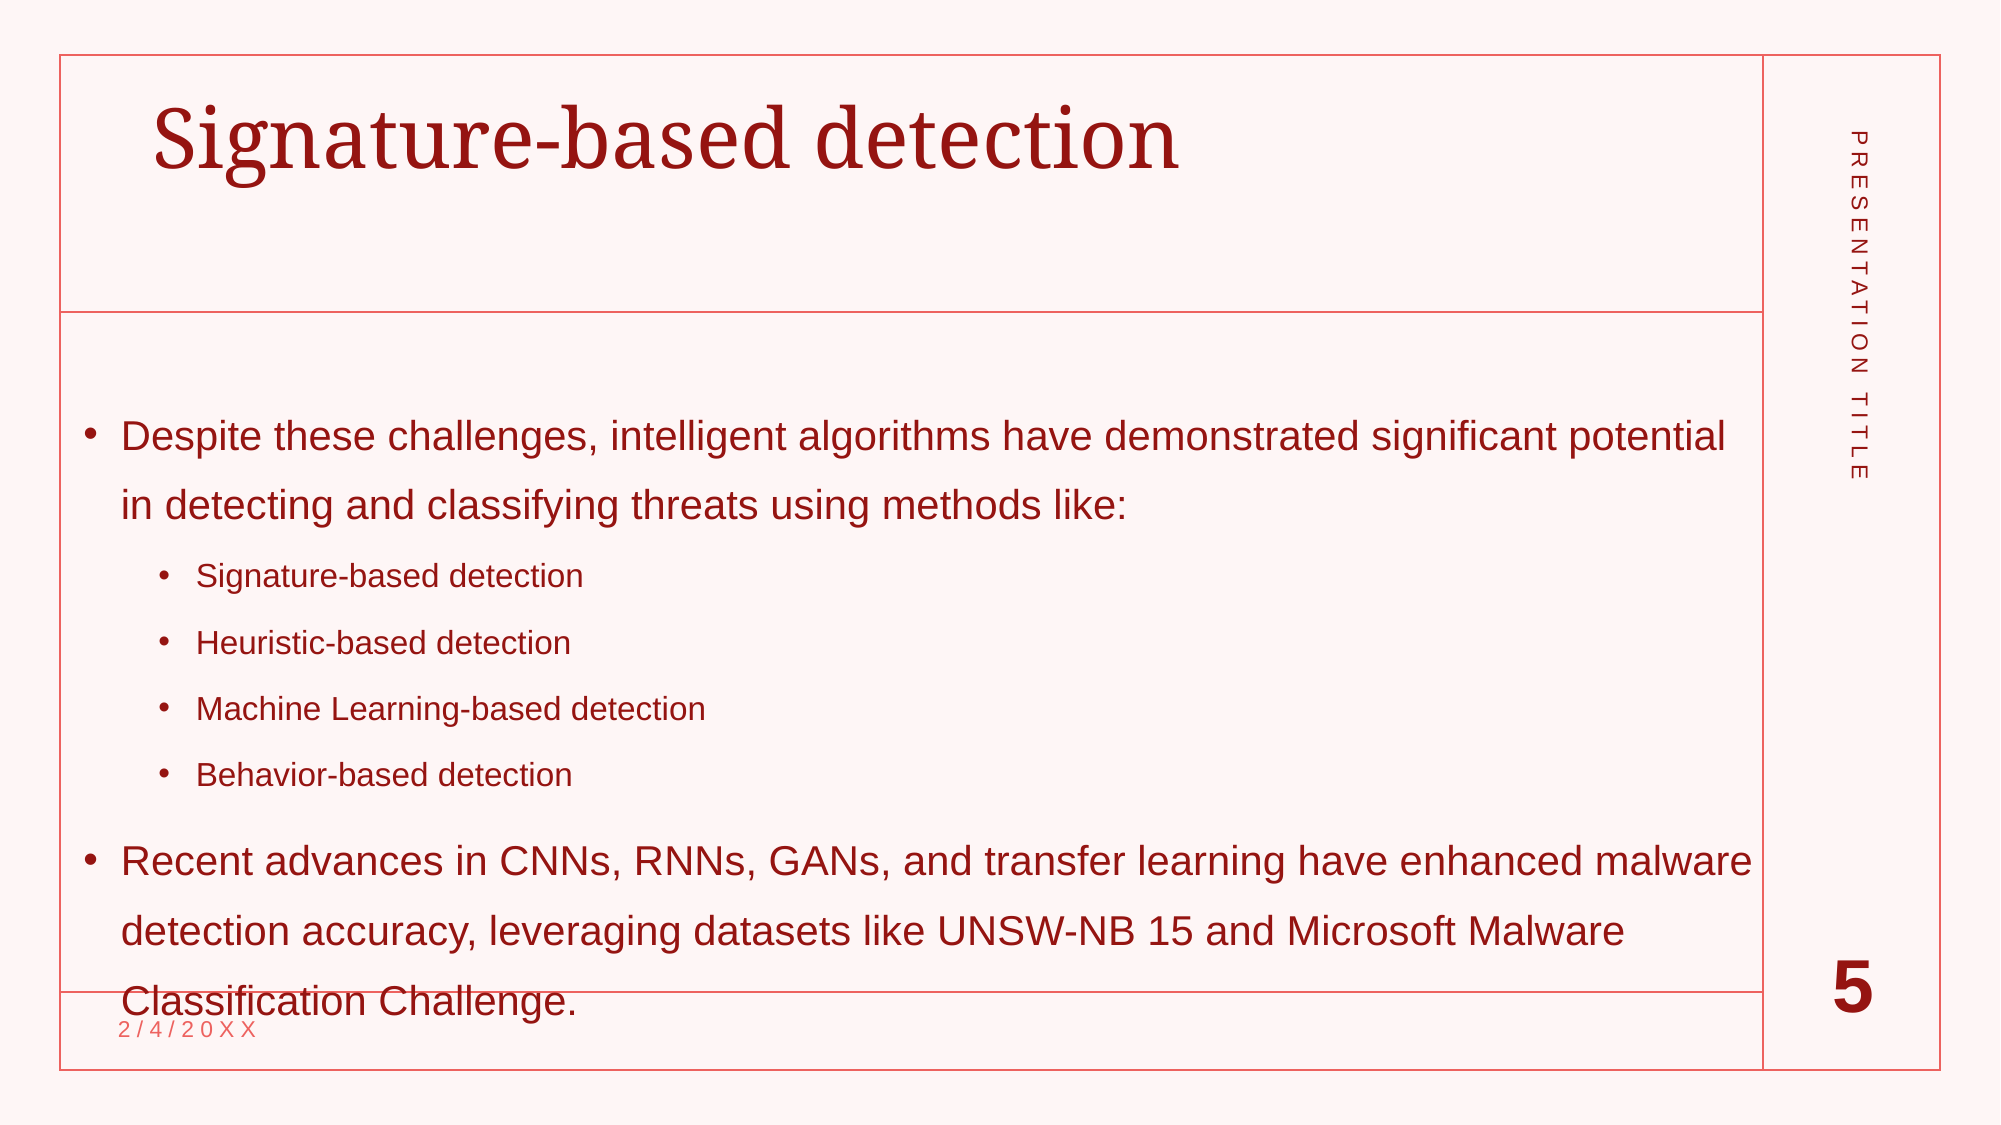

# Signature-based detection
Despite these challenges, intelligent algorithms have demonstrated significant potential in detecting and classifying threats using methods like:
Signature-based detection
Heuristic-based detection
Machine Learning-based detection
Behavior-based detection
Recent advances in CNNs, RNNs, GANs, and transfer learning have enhanced malware detection accuracy, leveraging datasets like UNSW-NB 15 and Microsoft Malware Classification Challenge.
PRESENTATION TITLE
5
2/4/20XX